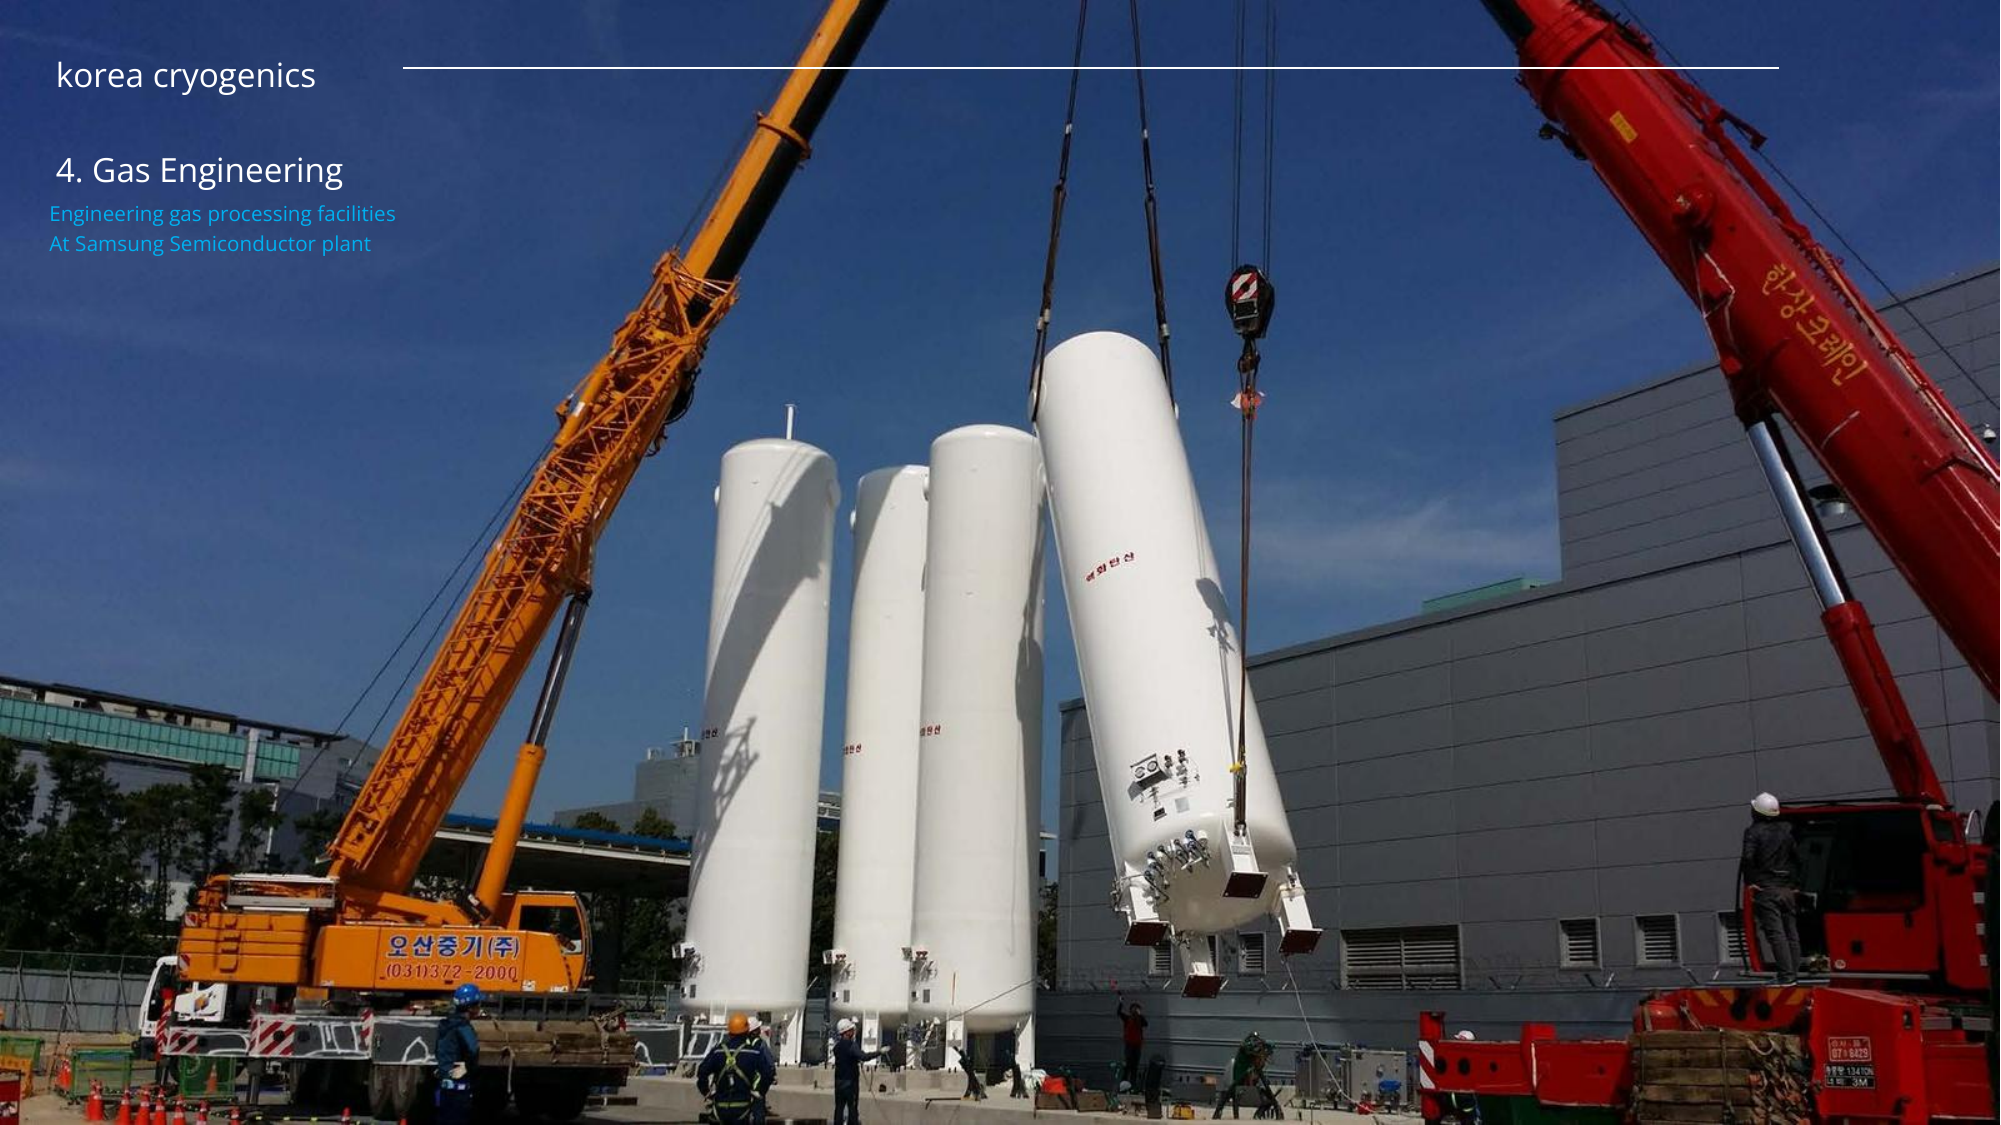

korea cryogenics

4. Gas Engineering

Engineering gas processing facilities
At Samsung Semiconductor plant